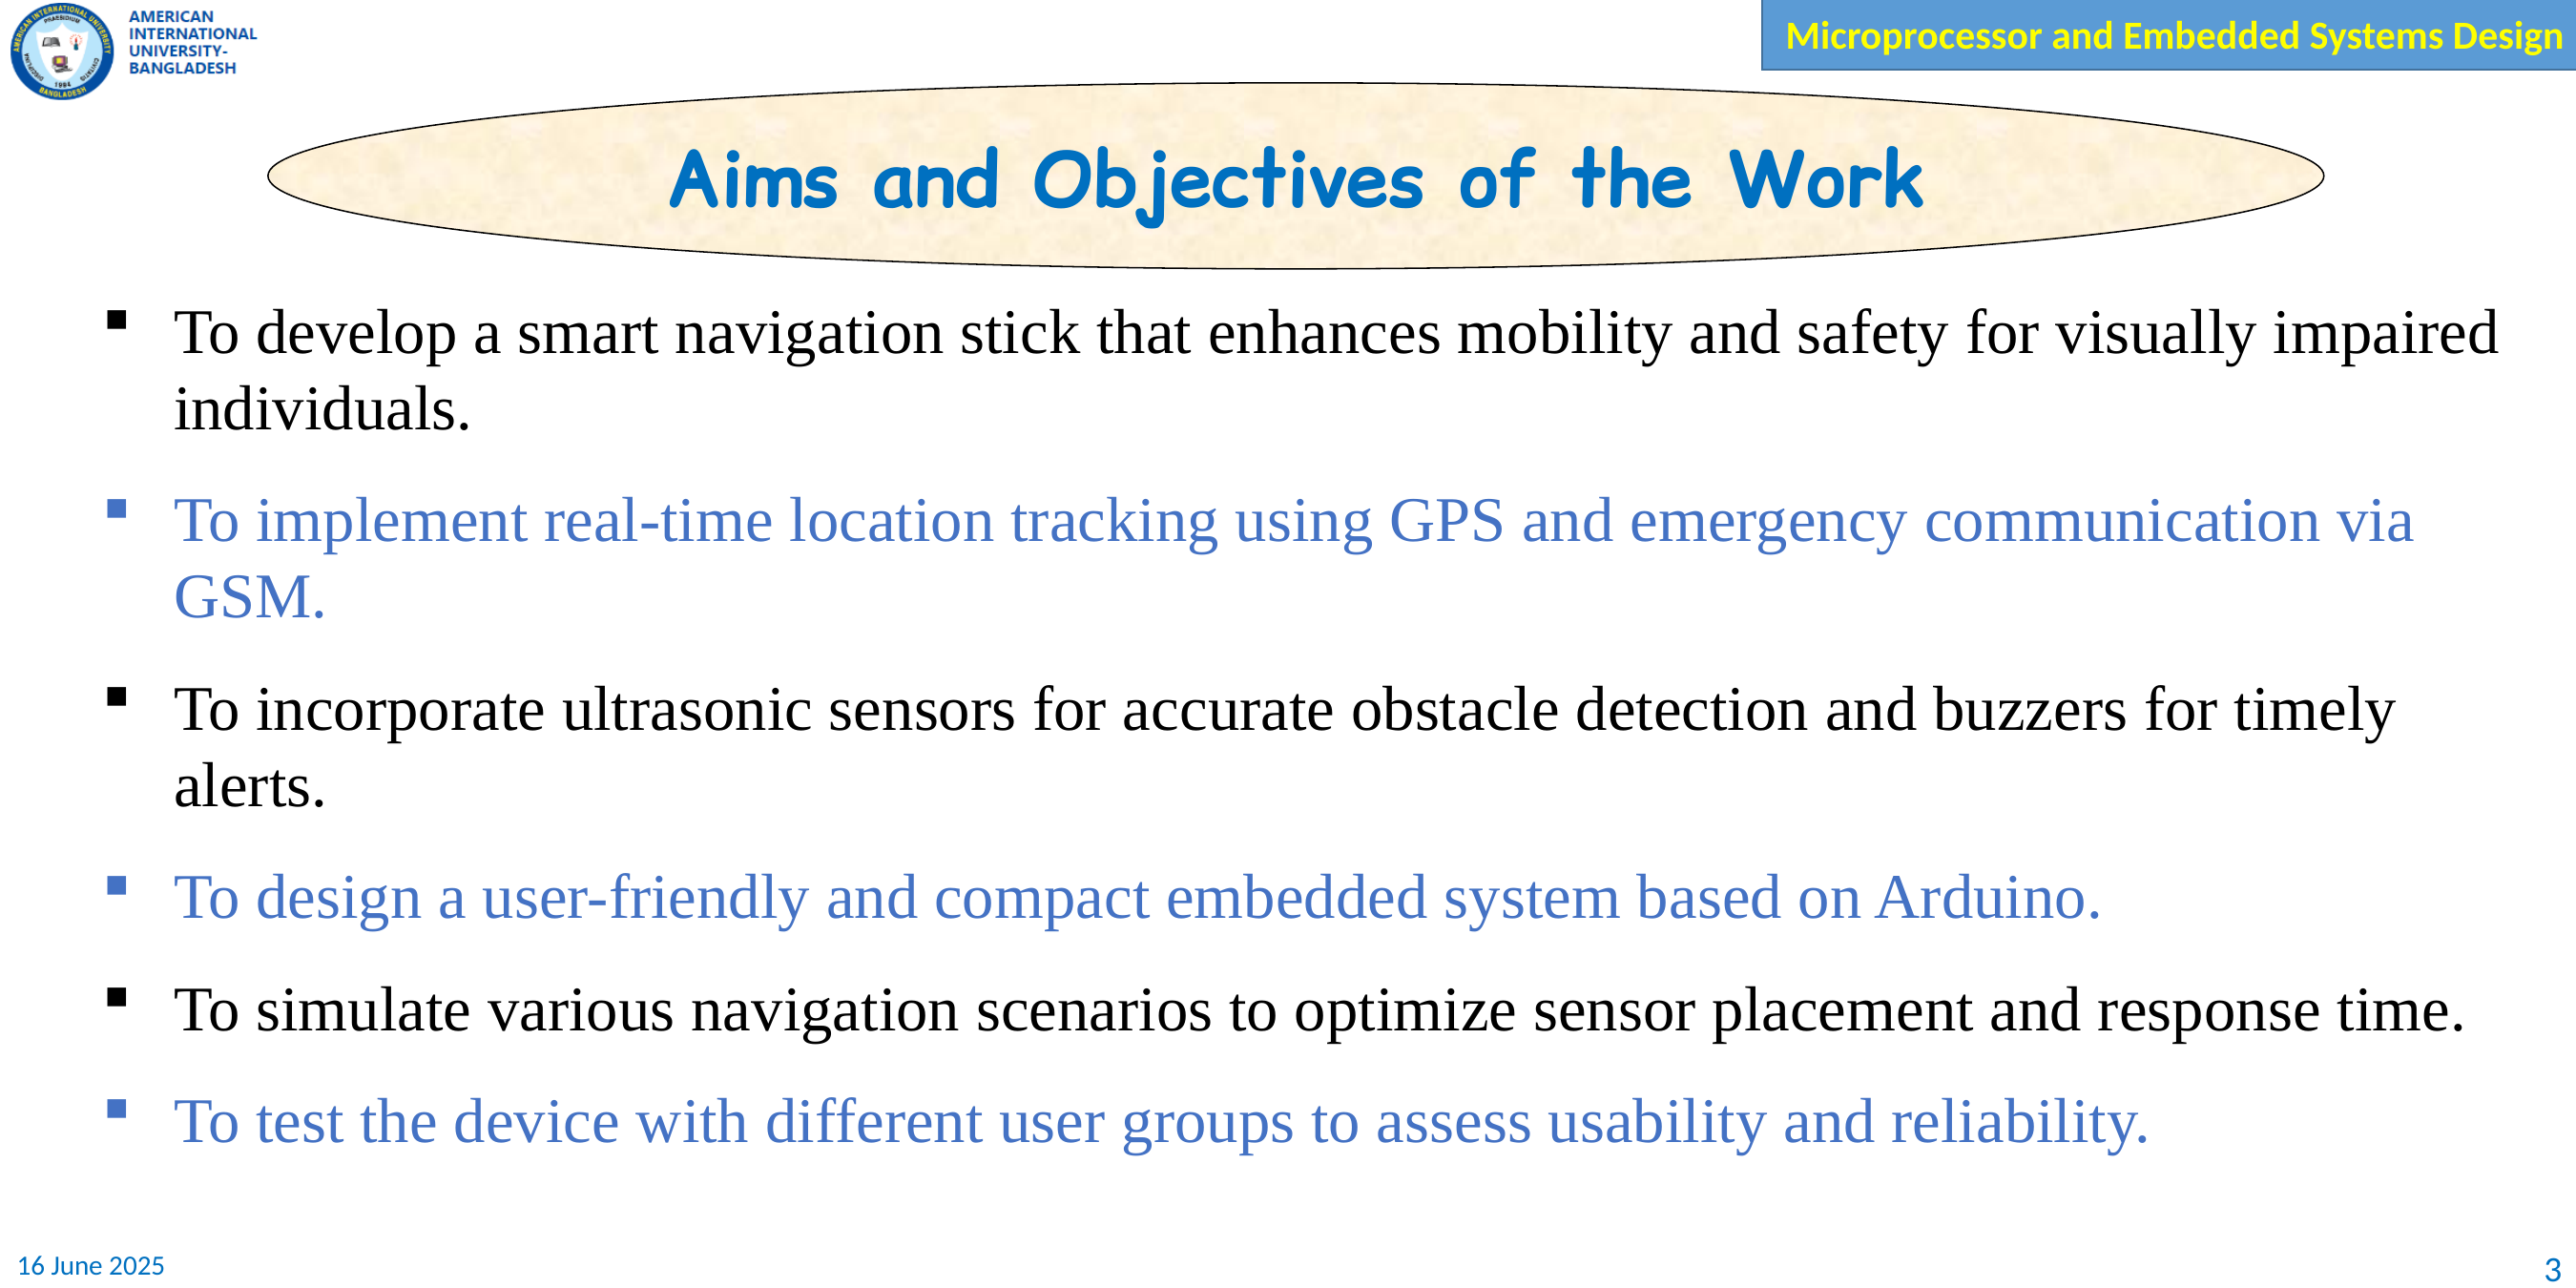

Aims and Objectives of the Work
To develop a smart navigation stick that enhances mobility and safety for visually impaired individuals.
To implement real-time location tracking using GPS and emergency communication via GSM.
To incorporate ultrasonic sensors for accurate obstacle detection and buzzers for timely alerts.
To design a user-friendly and compact embedded system based on Arduino.
To simulate various navigation scenarios to optimize sensor placement and response time.
To test the device with different user groups to assess usability and reliability.

3